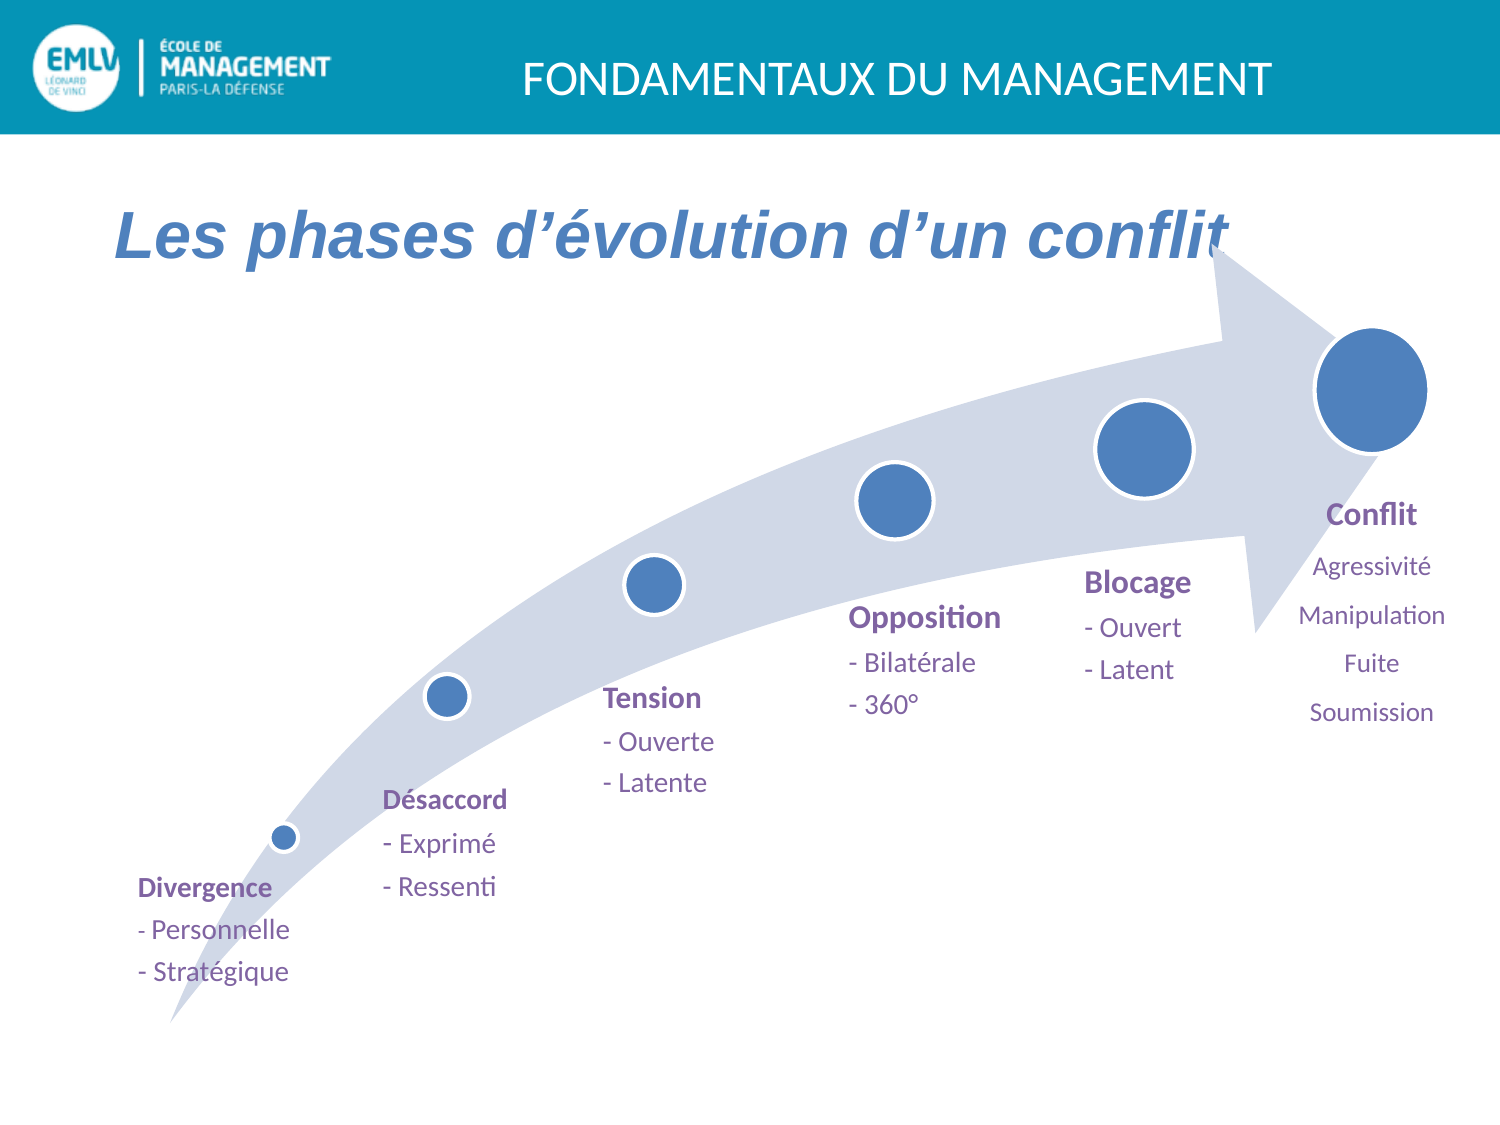

Les phases d’évolution d’un conflit

Divergence
- Personnelle
- Stratégique

Désaccord
- Exprimé
- Ressenti

Tension
- Ouverte
- Latente

Opposition
- Bilatérale
- 360°

Blocage
- Ouvert
- Latent

Conflit
Agressivité
Manipulation
Fuite
Soumission